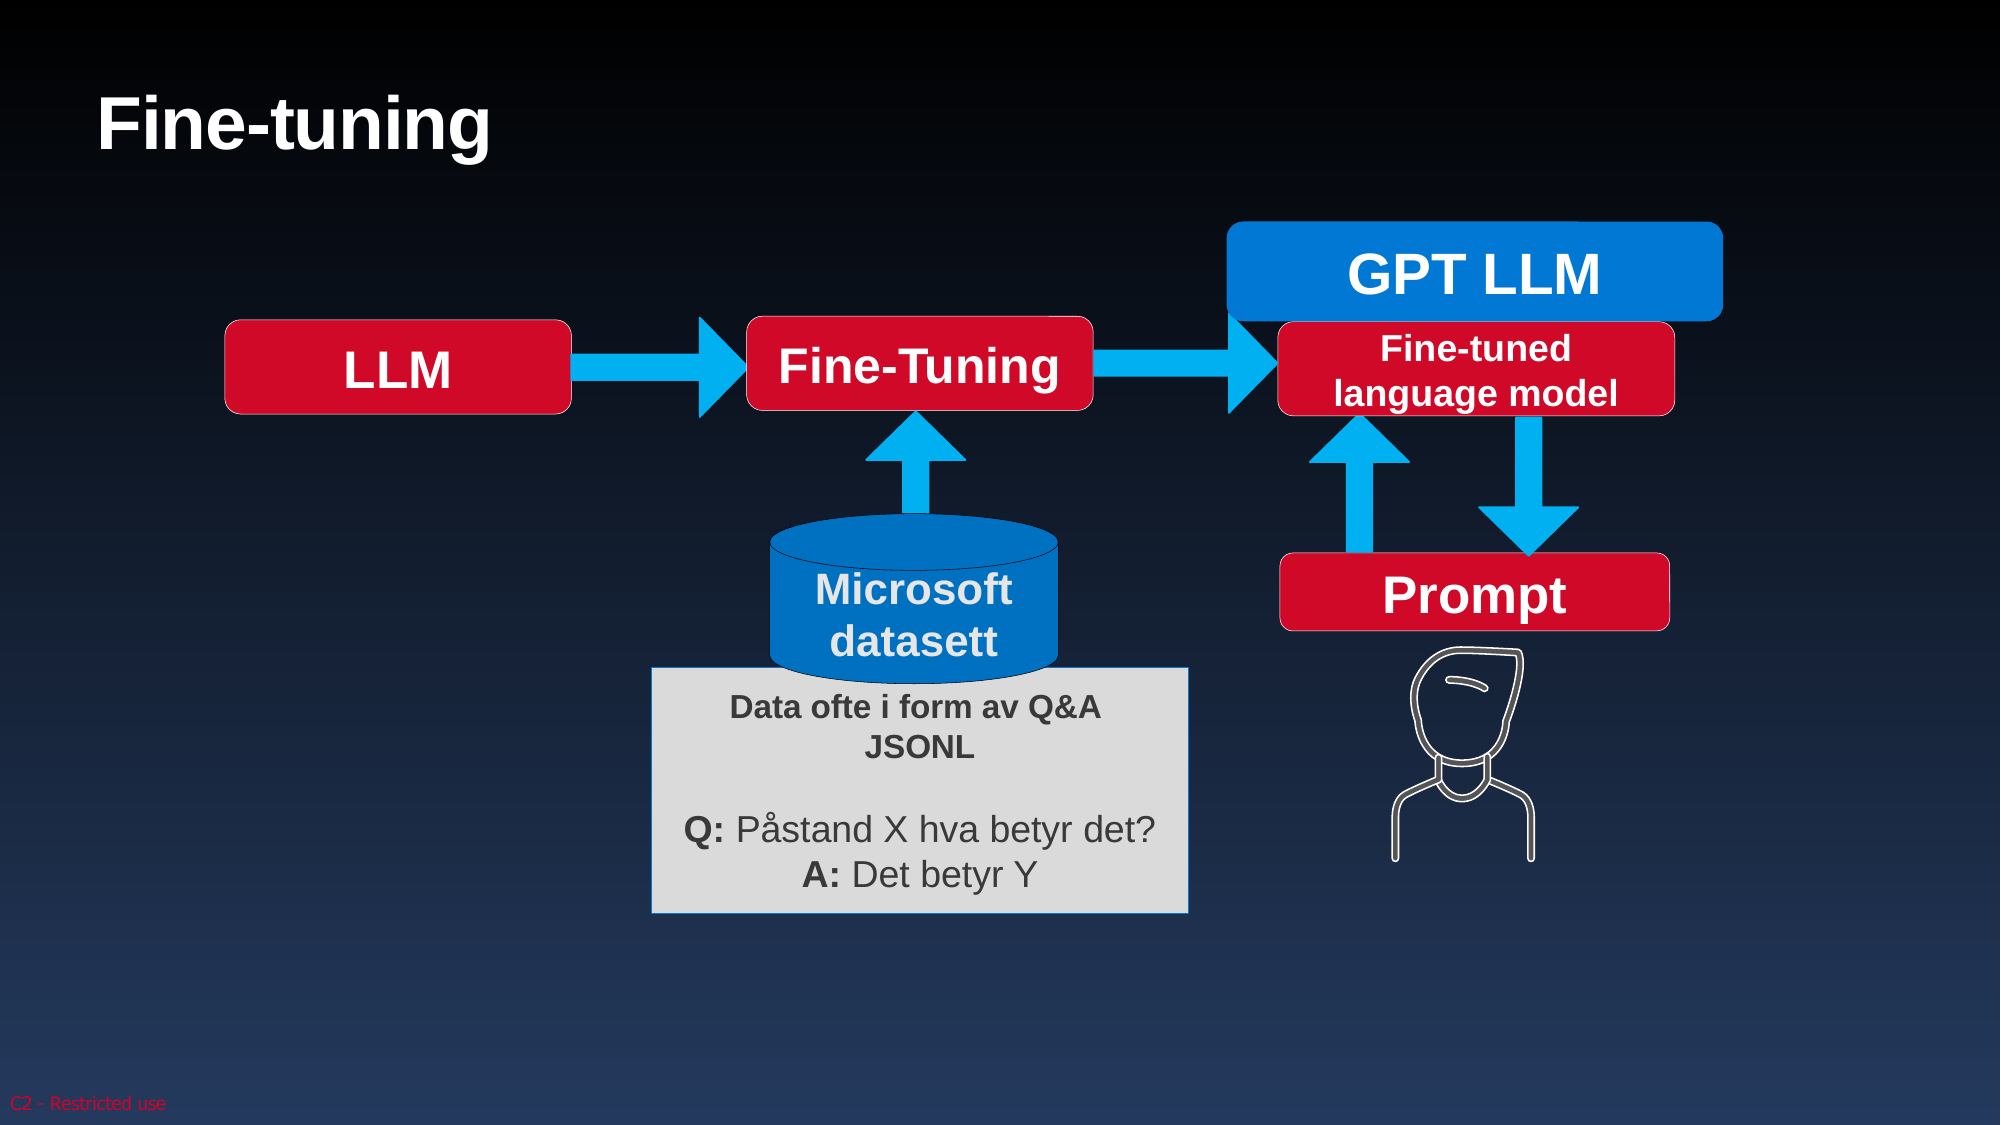

# Fine-tuning
GPT LLM

Fine-Tuning
LLM
Fine-tuned language model

Microsoft datasett
Prompt

Data ofte i form av Q&A
JSONL
Q: Påstand X hva betyr det?
A: Det betyr Y